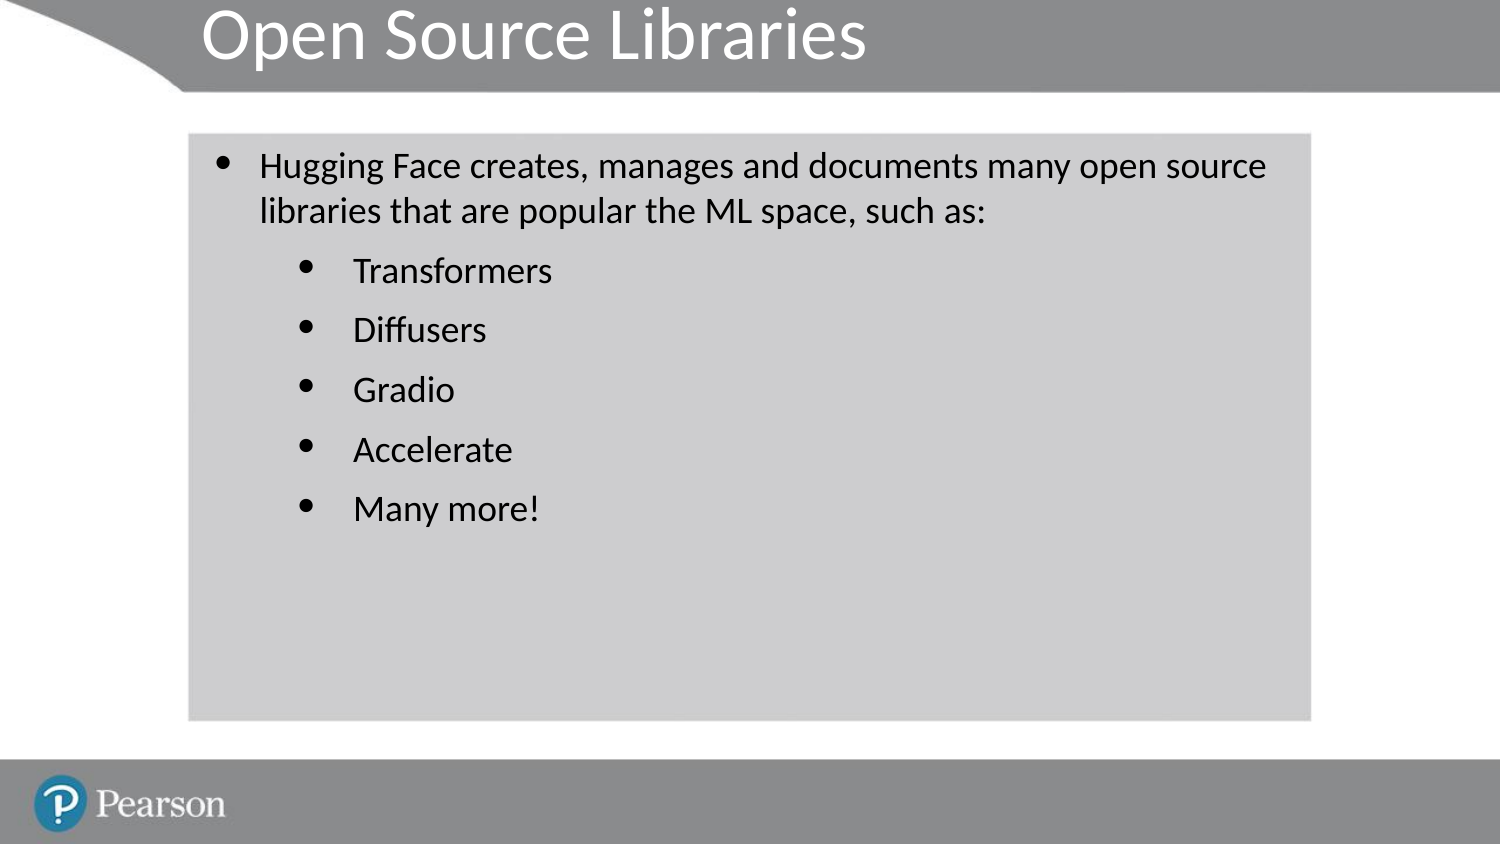

# Open Source Libraries
Hugging Face creates, manages and documents many open source libraries that are popular the ML space, such as:
Transformers
Diffusers
Gradio
Accelerate
Many more!